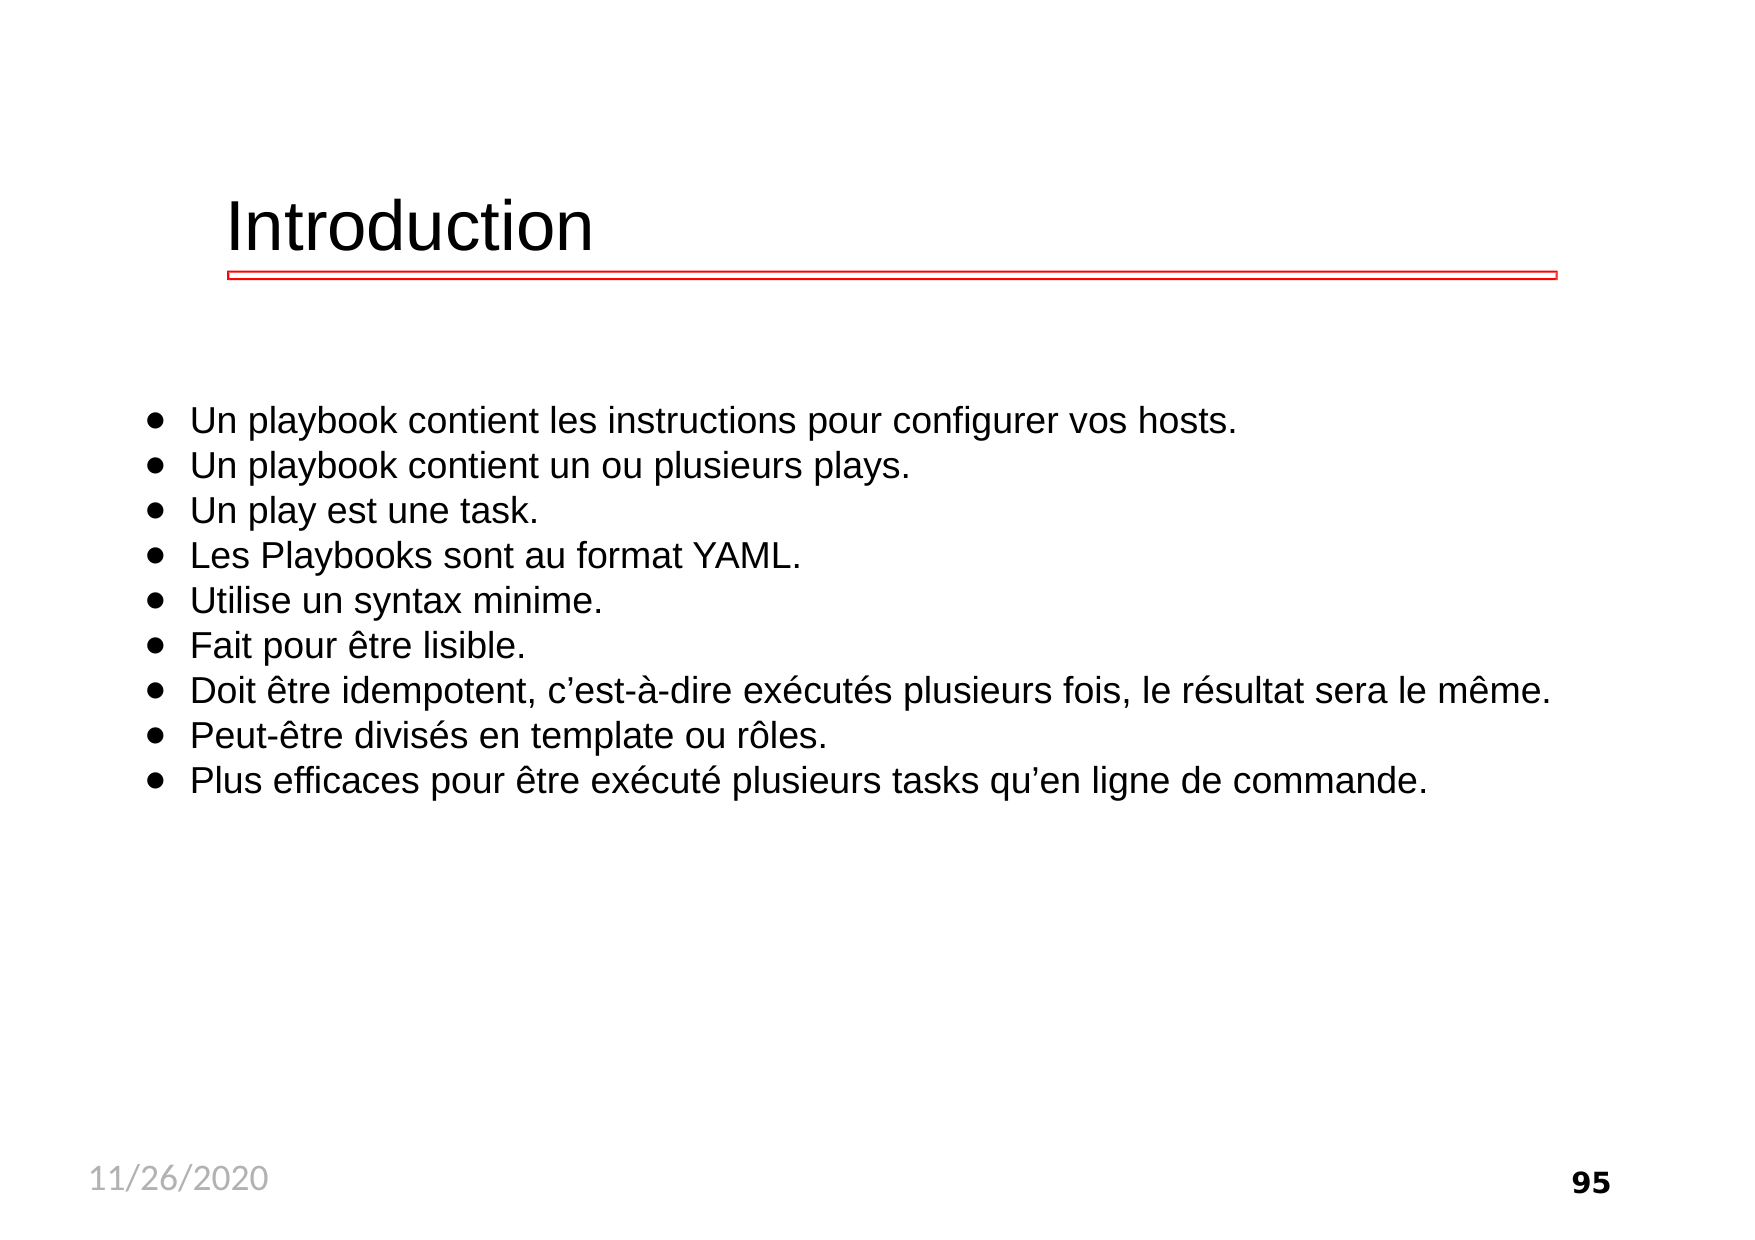

# Introduction
Un playbook contient les instructions pour configurer vos hosts.
Un playbook contient un ou plusieurs plays.
Un play est une task.
Les Playbooks sont au format YAML.
Utilise un syntax minime.
Fait pour être lisible.
Doit être idempotent, c’est-à-dire exécutés plusieurs fois, le résultat sera le même.
Peut-être divisés en template ou rôles.
Plus efficaces pour être exécuté plusieurs tasks qu’en ligne de commande.
11/26/2020
95